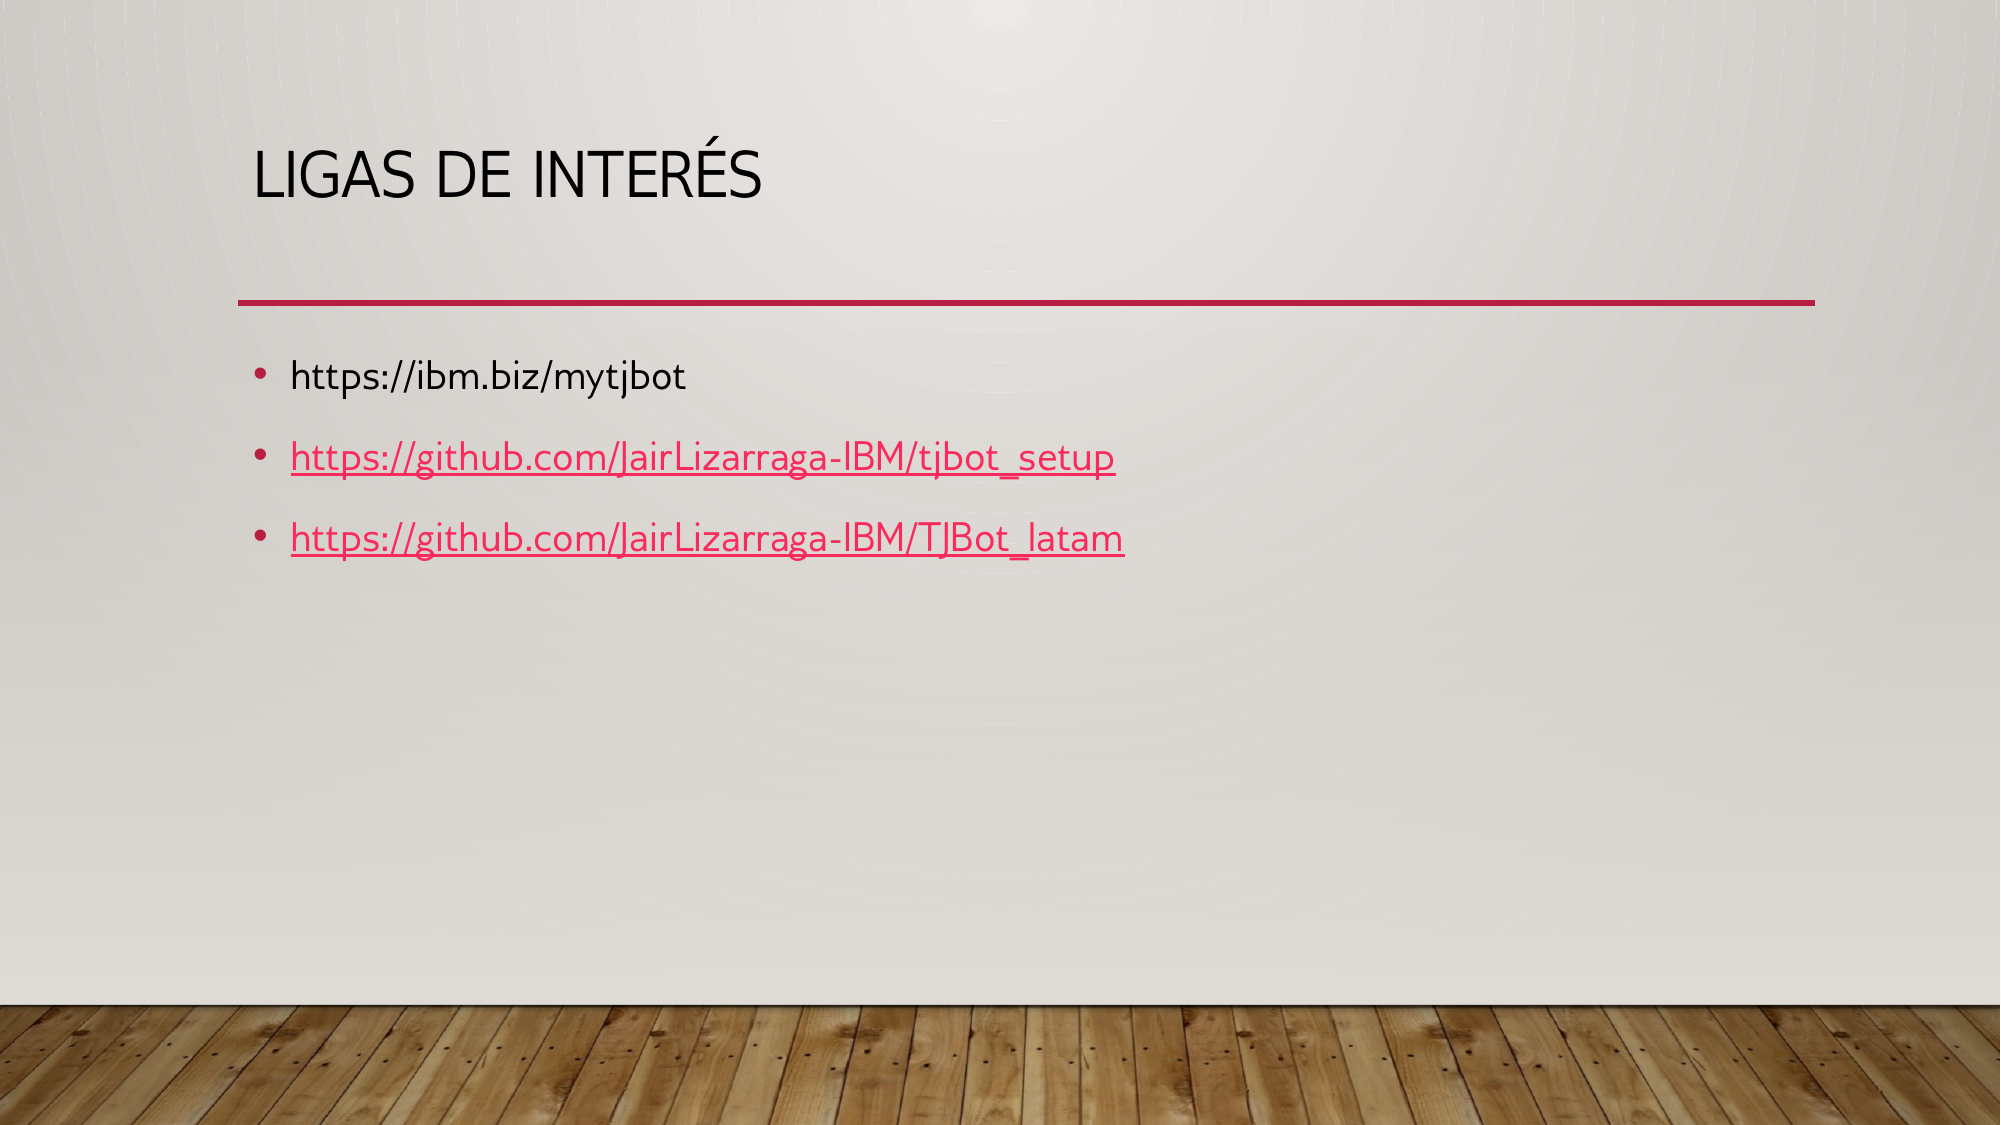

# Ligas de interés
https://ibm.biz/mytjbot
https://github.com/JairLizarraga-IBM/tjbot_setup
https://github.com/JairLizarraga-IBM/TJBot_latam